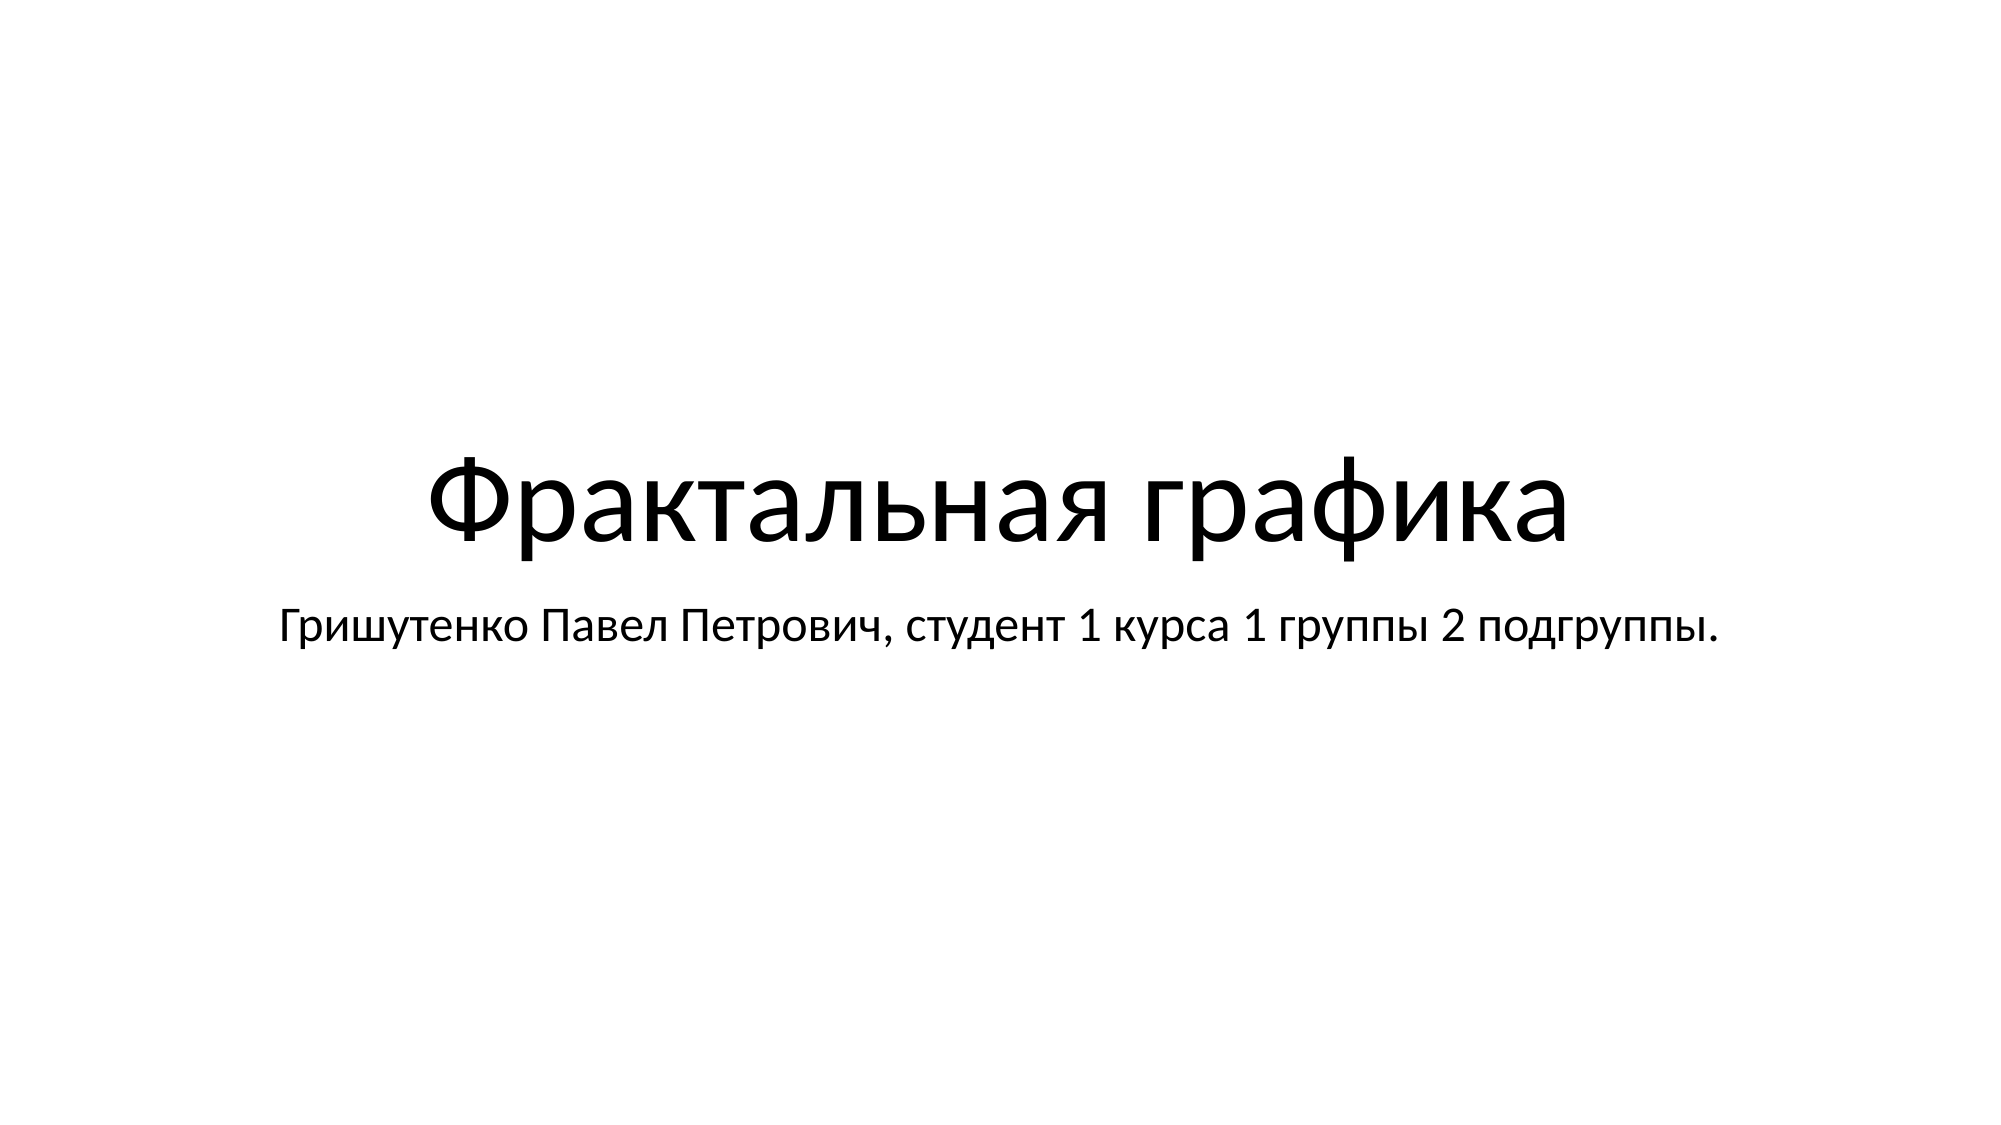

# Фрактальная графика
Гришутенко Павел Петрович, студент 1 курса 1 группы 2 подгруппы.